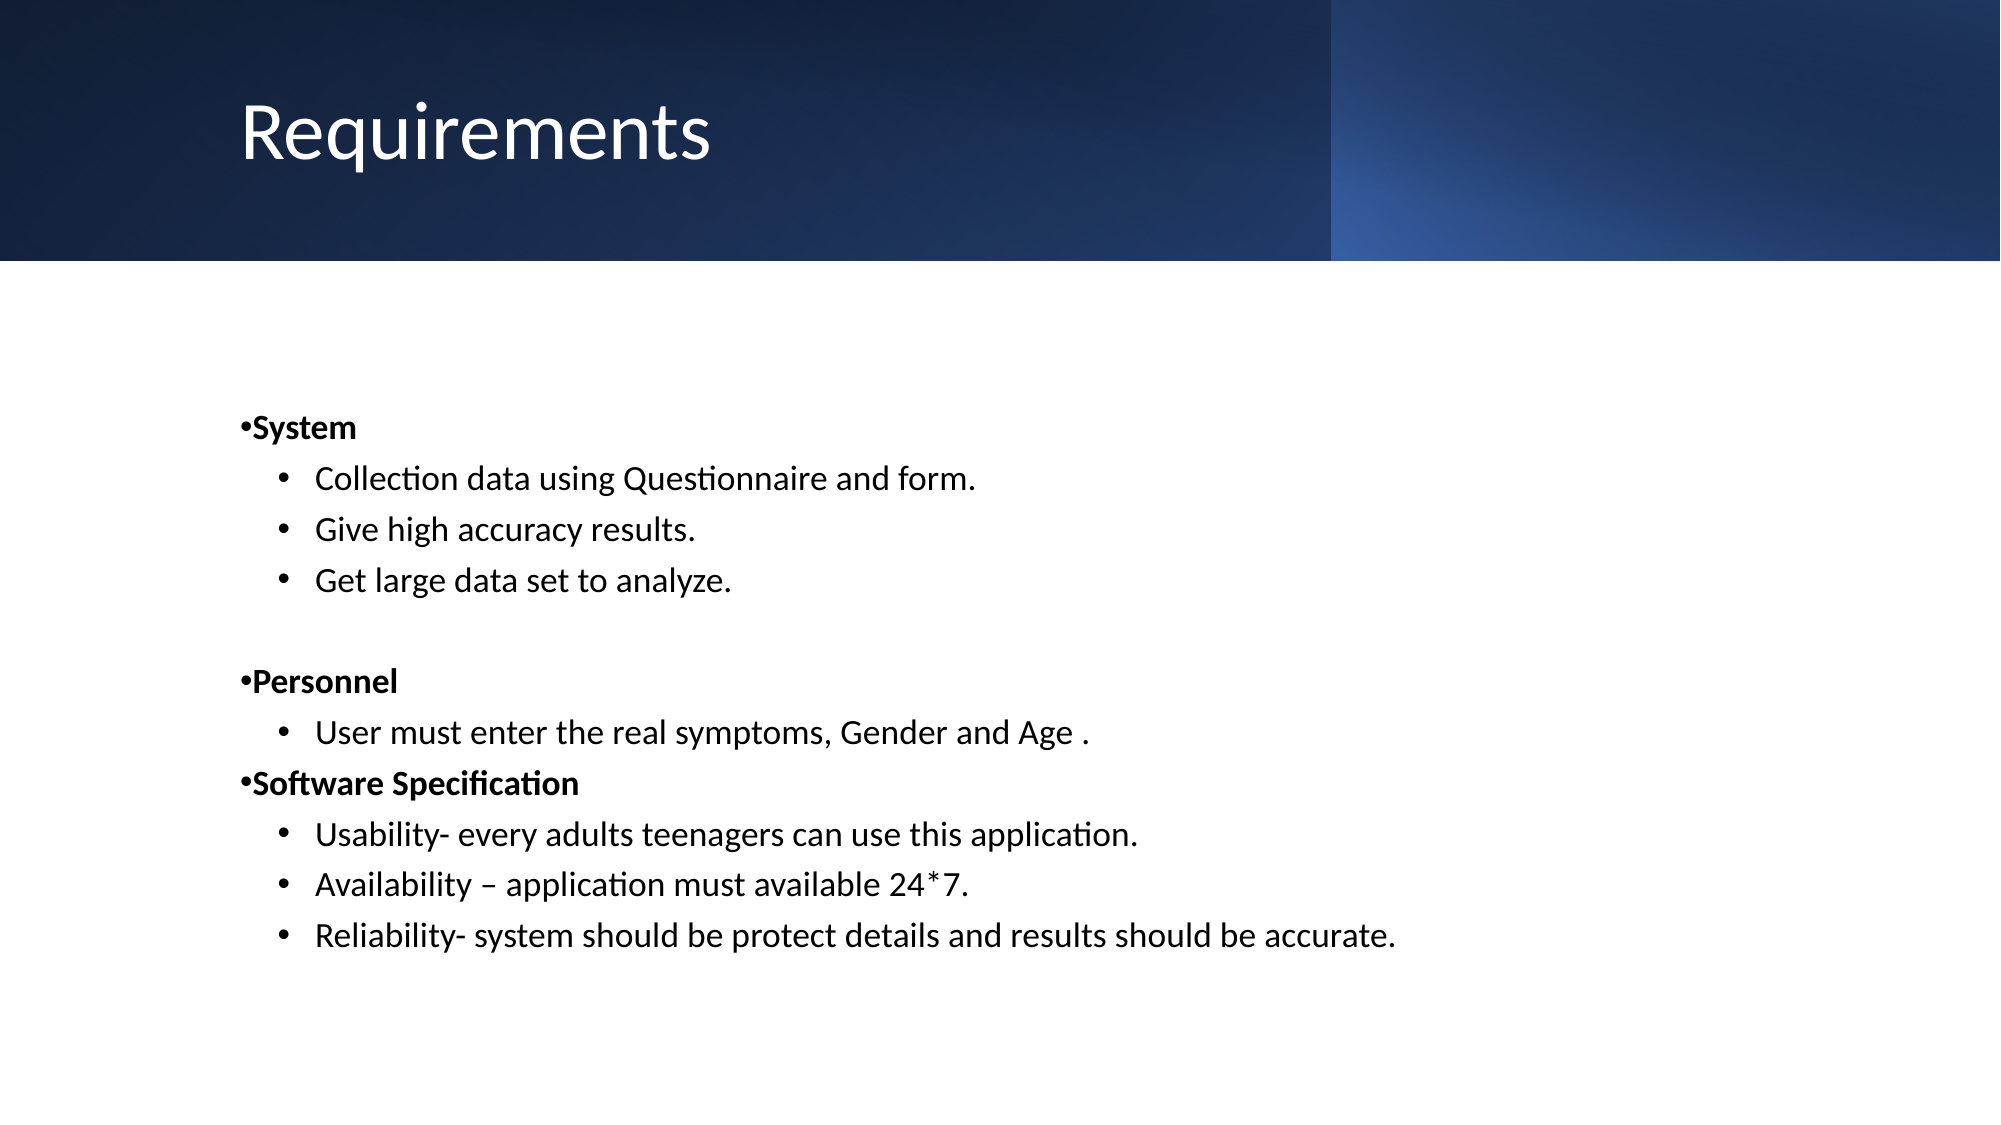

# Requirements
System
Collection data using Questionnaire and form.
Give high accuracy results.
Get large data set to analyze.

Personnel
User must enter the real symptoms, Gender and Age .
Software Specification
Usability- every adults teenagers can use this application.
Availability – application must available 24*7.
Reliability- system should be protect details and results should be accurate.